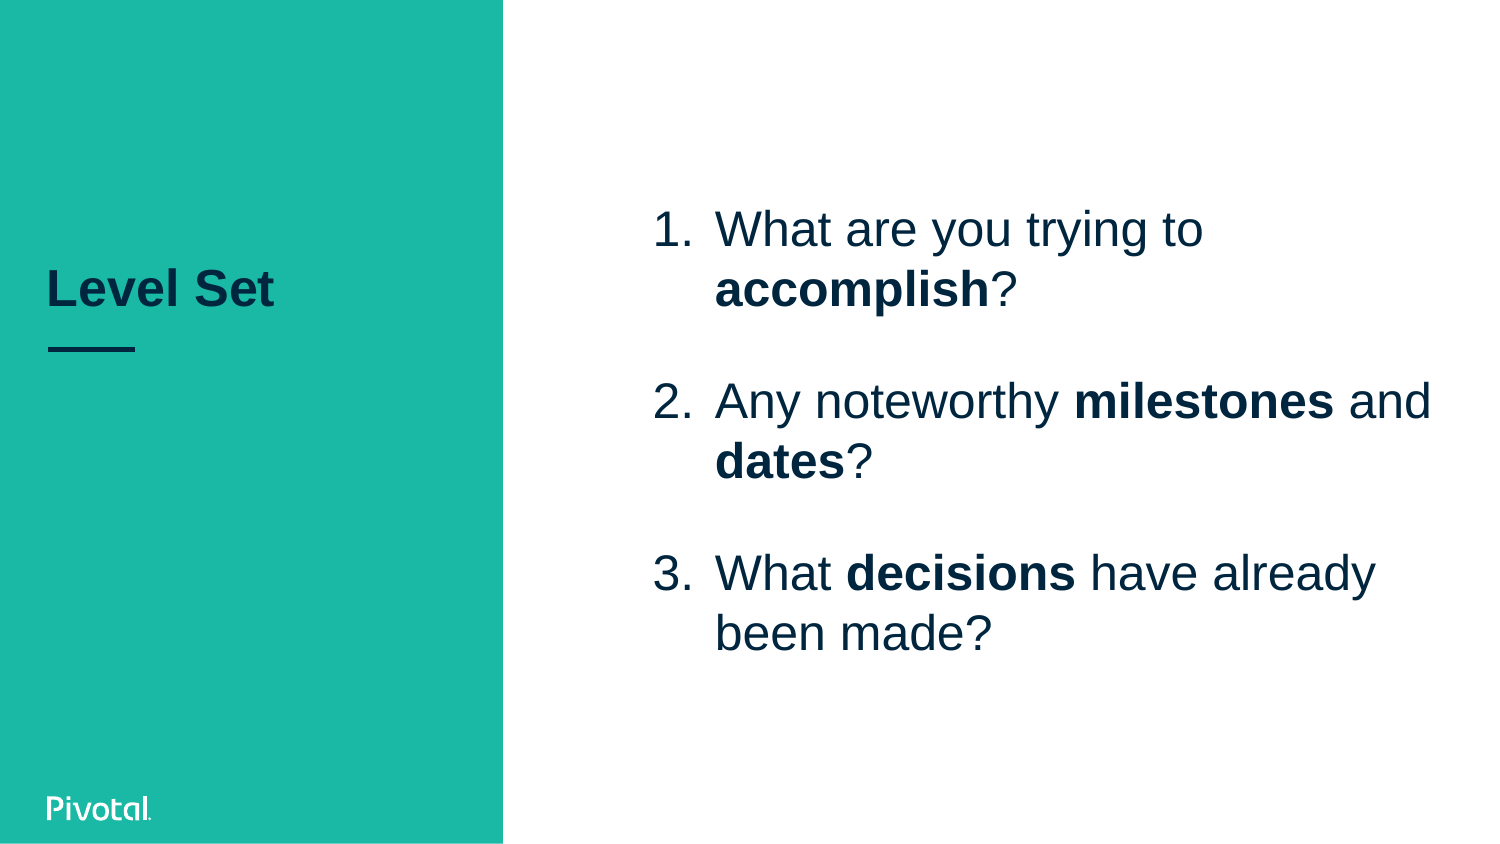

# Level Set
What are you trying to accomplish?
Any noteworthy milestones and dates?
What decisions have already been made?